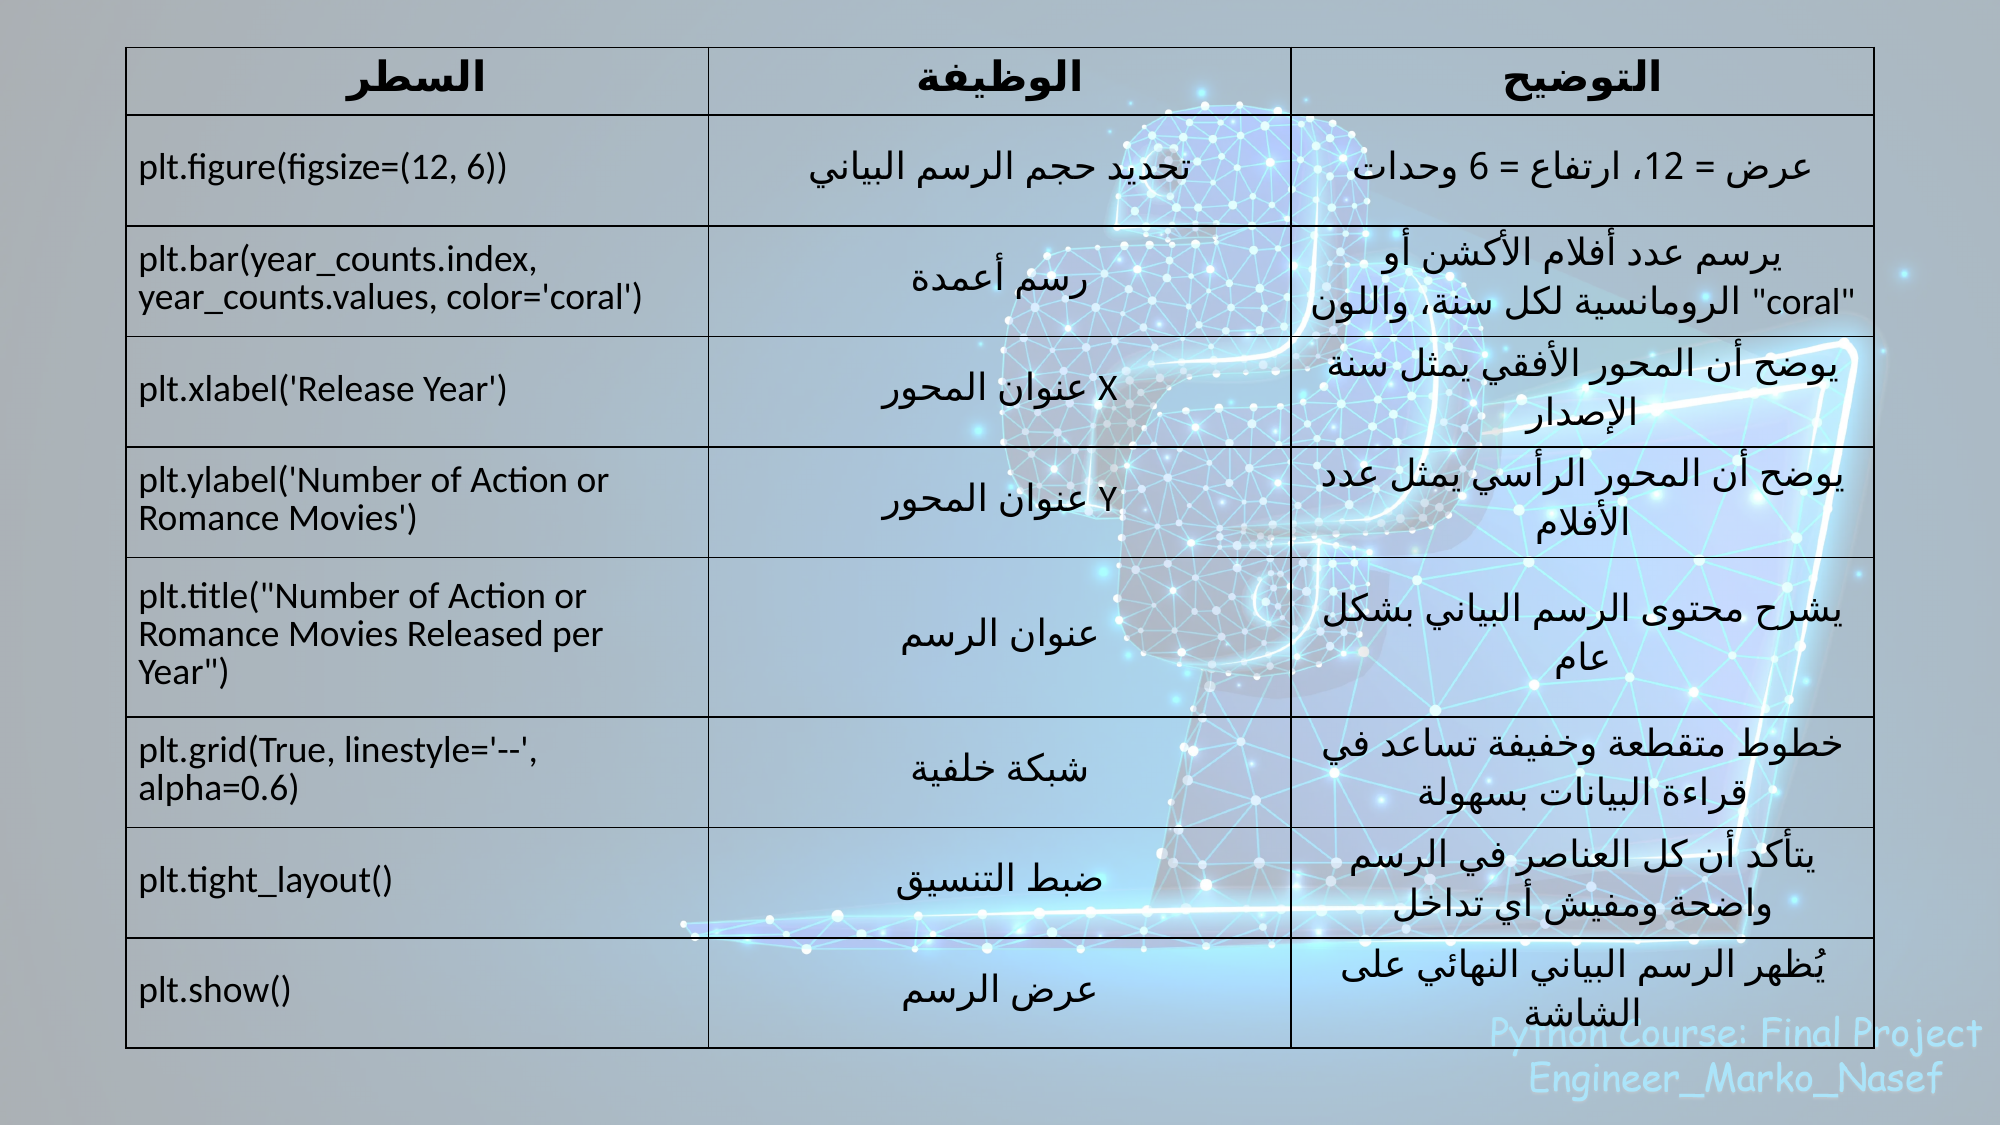

| السطر | الوظيفة | التوضيح |
| --- | --- | --- |
| plt.figure(figsize=(12, 6)) | تحديد حجم الرسم البياني | عرض = 12، ارتفاع = 6 وحدات |
| plt.bar(year\_counts.index, year\_counts.values, color='coral') | رسم أعمدة | يرسم عدد أفلام الأكشن أو الرومانسية لكل سنة، واللون "coral" |
| plt.xlabel('Release Year') | عنوان المحور X | يوضح أن المحور الأفقي يمثل سنة الإصدار |
| plt.ylabel('Number of Action or Romance Movies') | عنوان المحور Y | يوضح أن المحور الرأسي يمثل عدد الأفلام |
| plt.title("Number of Action or Romance Movies Released per Year") | عنوان الرسم | يشرح محتوى الرسم البياني بشكل عام |
| plt.grid(True, linestyle='--', alpha=0.6) | شبكة خلفية | خطوط متقطعة وخفيفة تساعد في قراءة البيانات بسهولة |
| plt.tight\_layout() | ضبط التنسيق | يتأكد أن كل العناصر في الرسم واضحة ومفيش أي تداخل |
| plt.show() | عرض الرسم | يُظهر الرسم البياني النهائي على الشاشة |